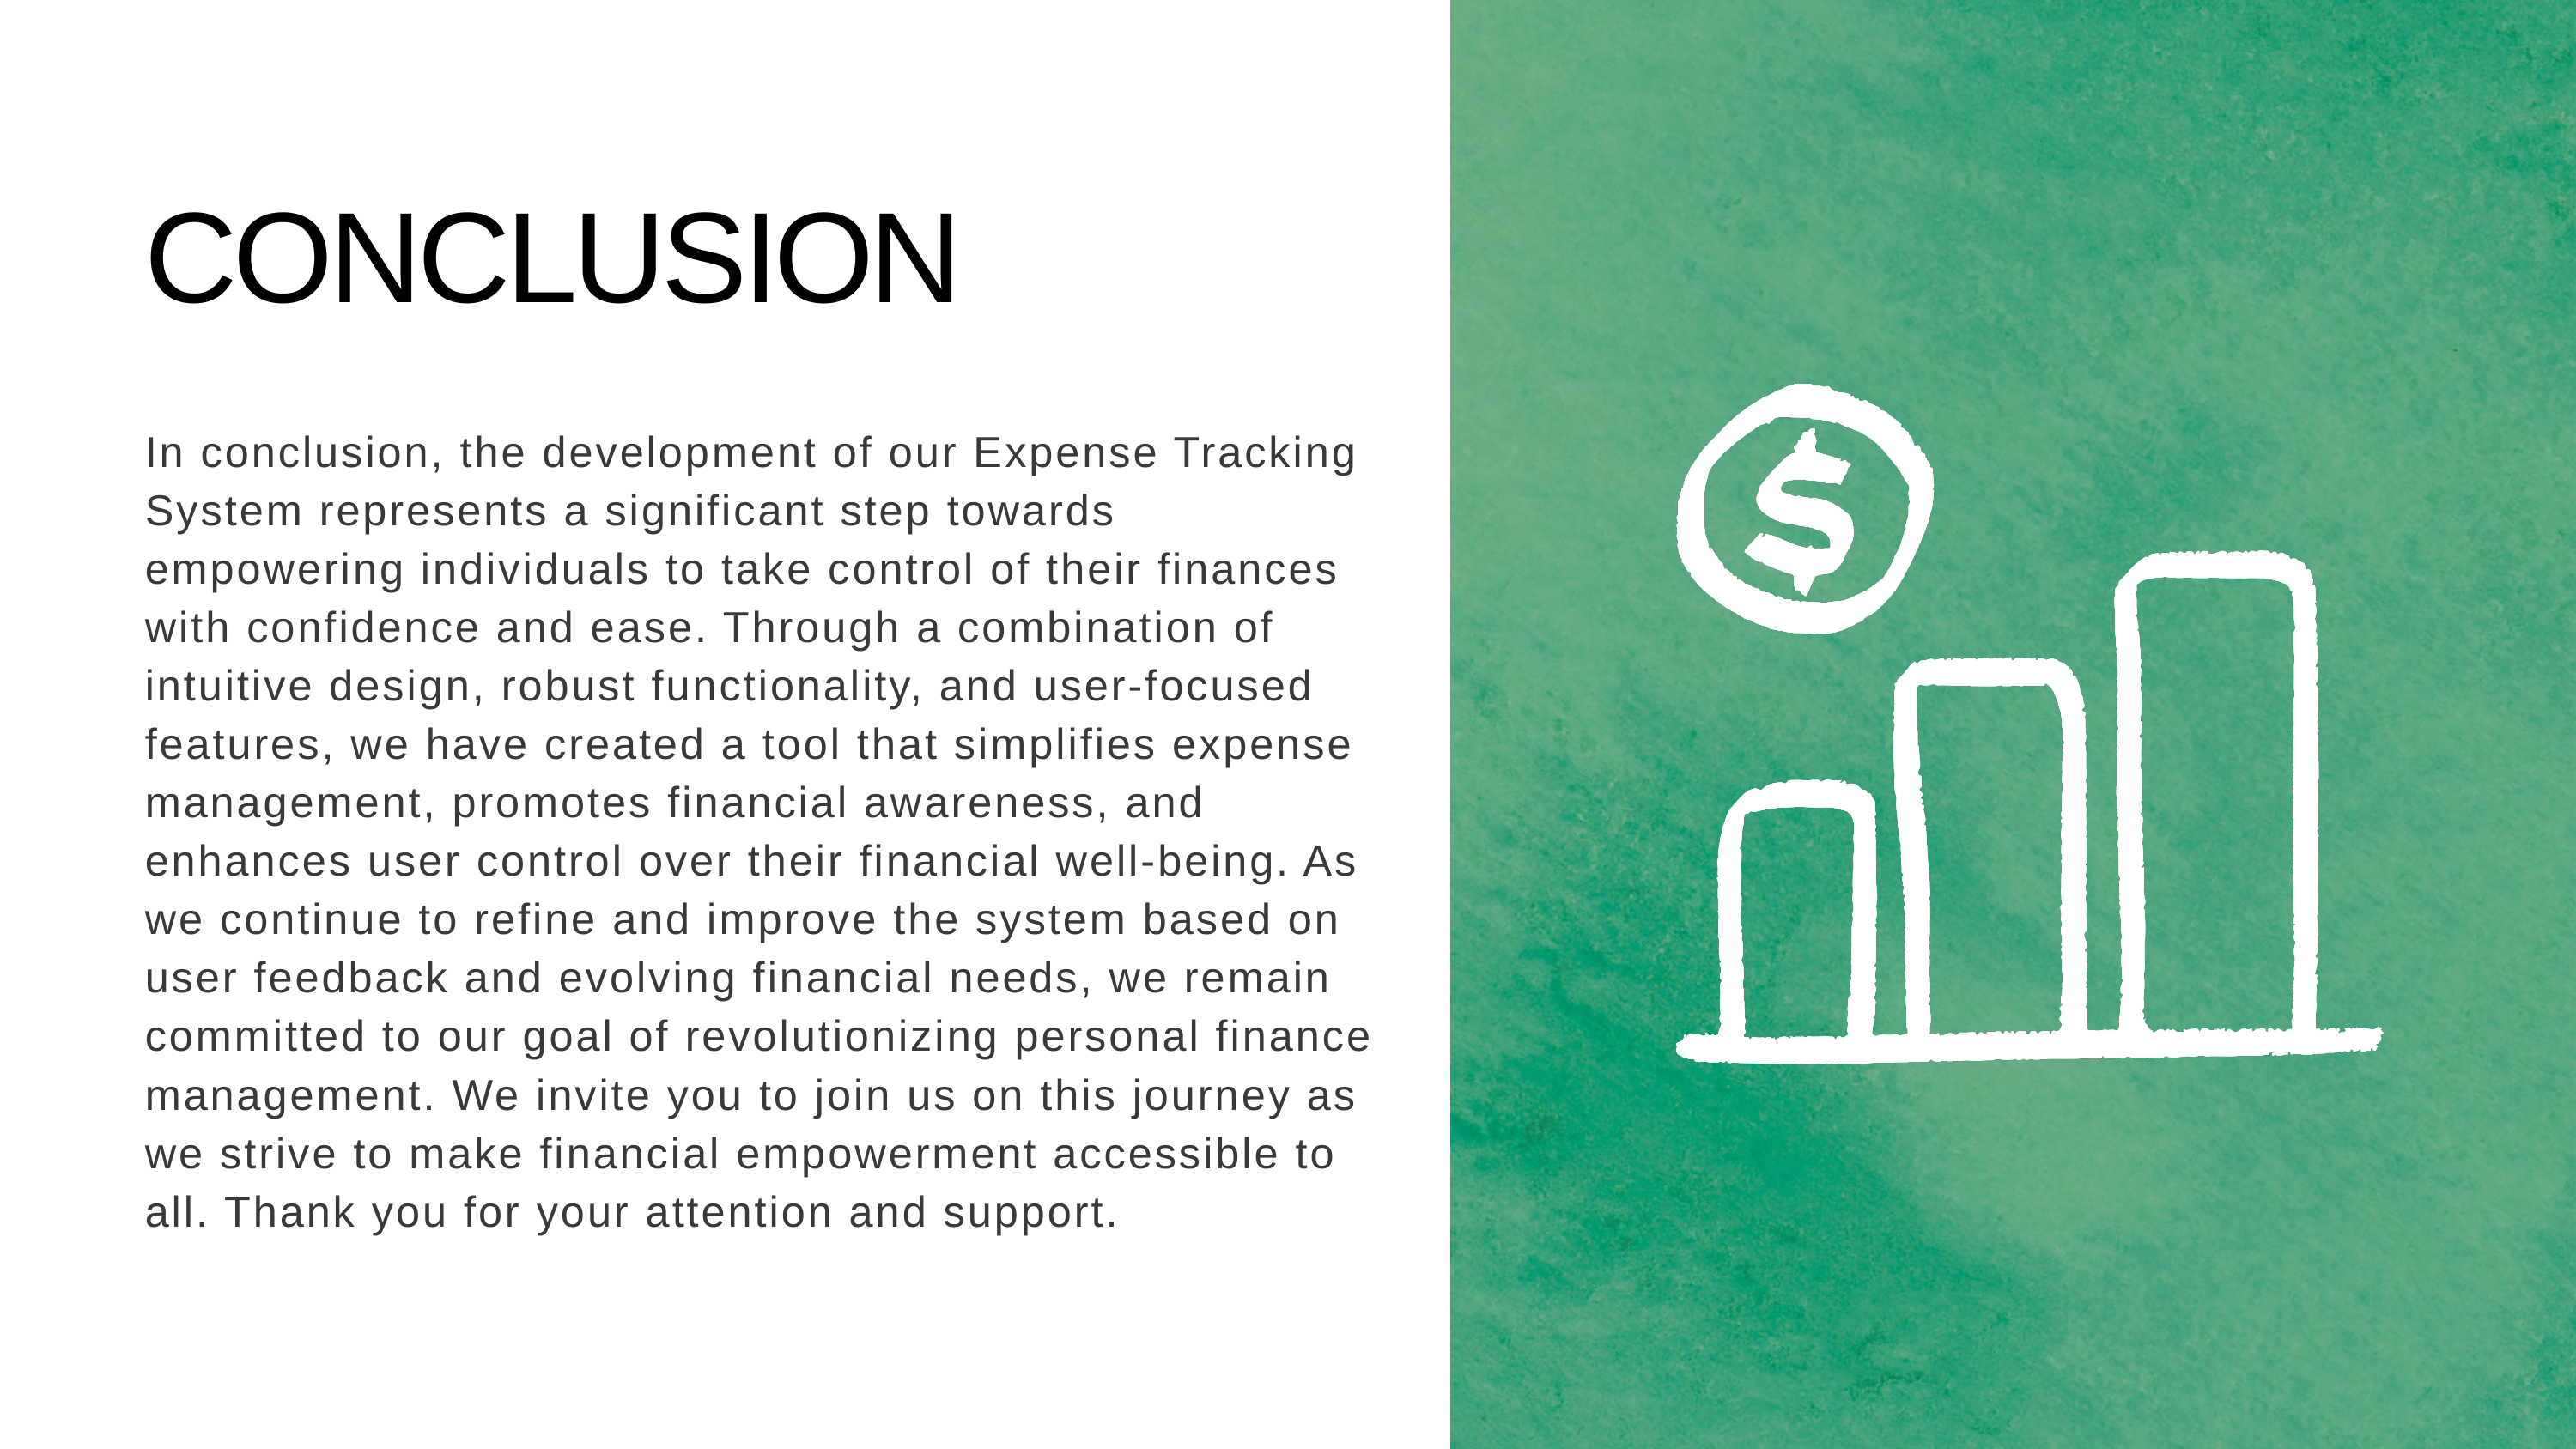

CONCLUSION

In conclusion, the development of our Expense Tracking System represents a significant step towards empowering individuals to take control of their finances with confidence and ease. Through a combination of intuitive design, robust functionality, and user-focused features, we have created a tool that simplifies expense management, promotes financial awareness, and enhances user control over their financial well-being. As we continue to refine and improve the system based on user feedback and evolving financial needs, we remain committed to our goal of revolutionizing personal finance management. We invite you to join us on this journey as we strive to make financial empowerment accessible to all. Thank you for your attention and support.